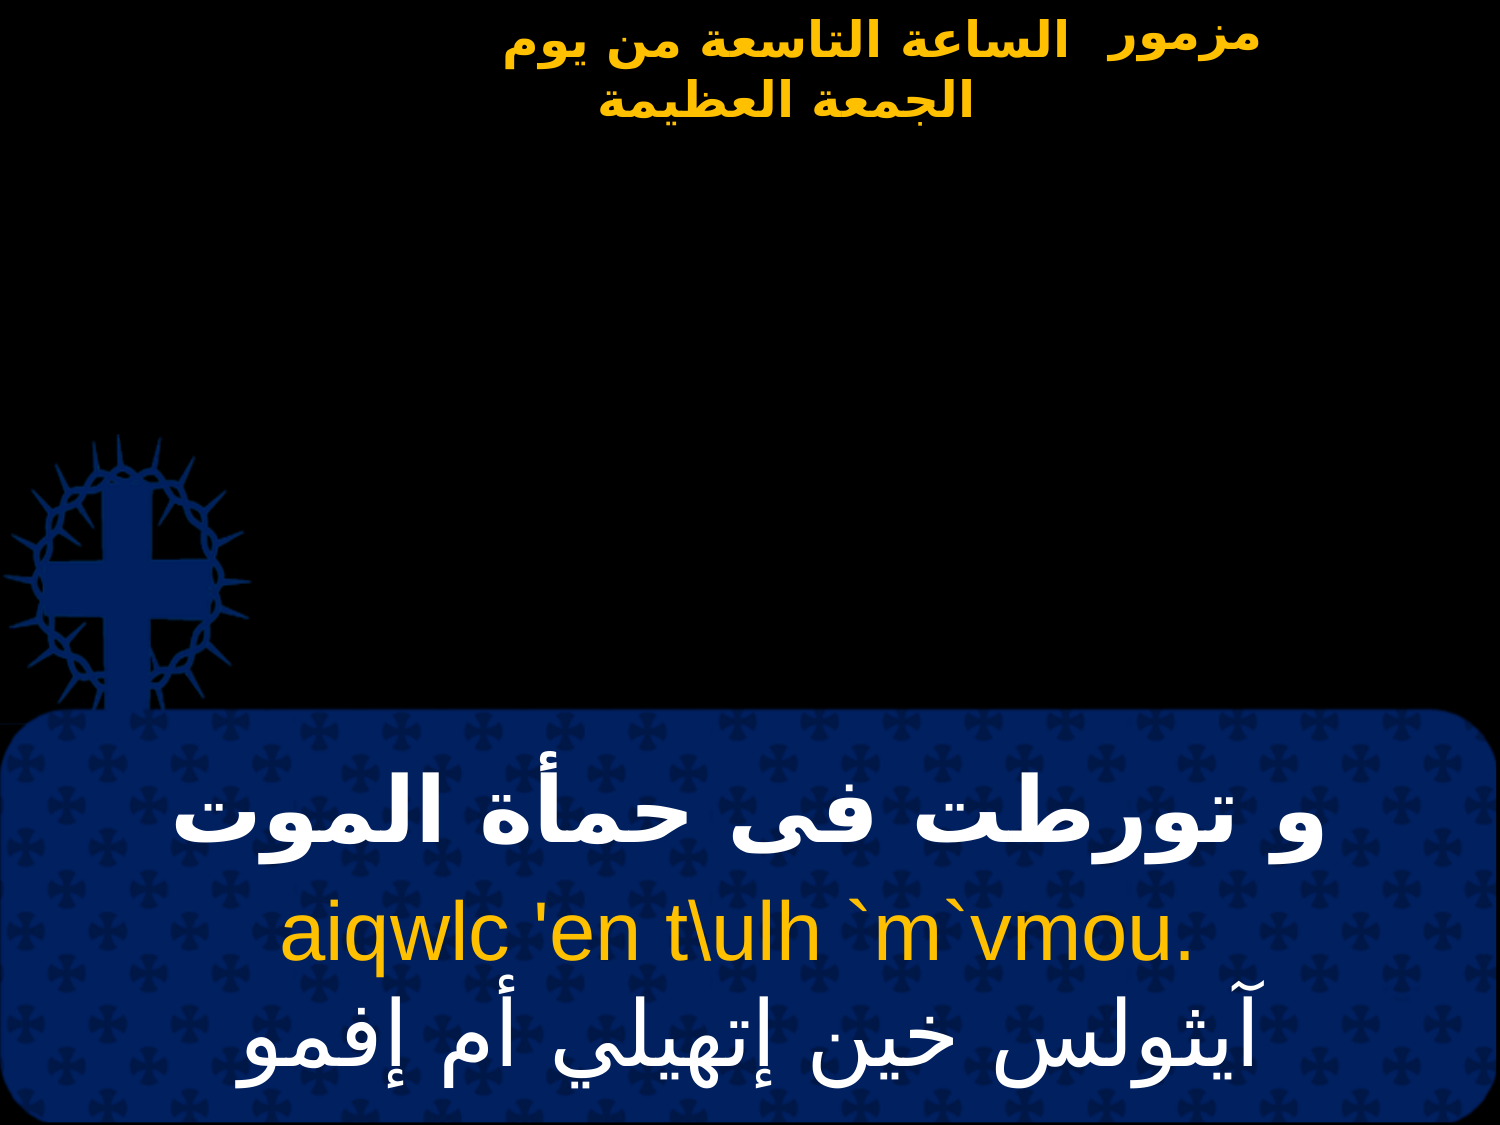

# و تورطت فى حمأة الموت
aiqwlc 'en t\ulh `m`vmou.
آيثولس خين إتهيلي أم إفمو